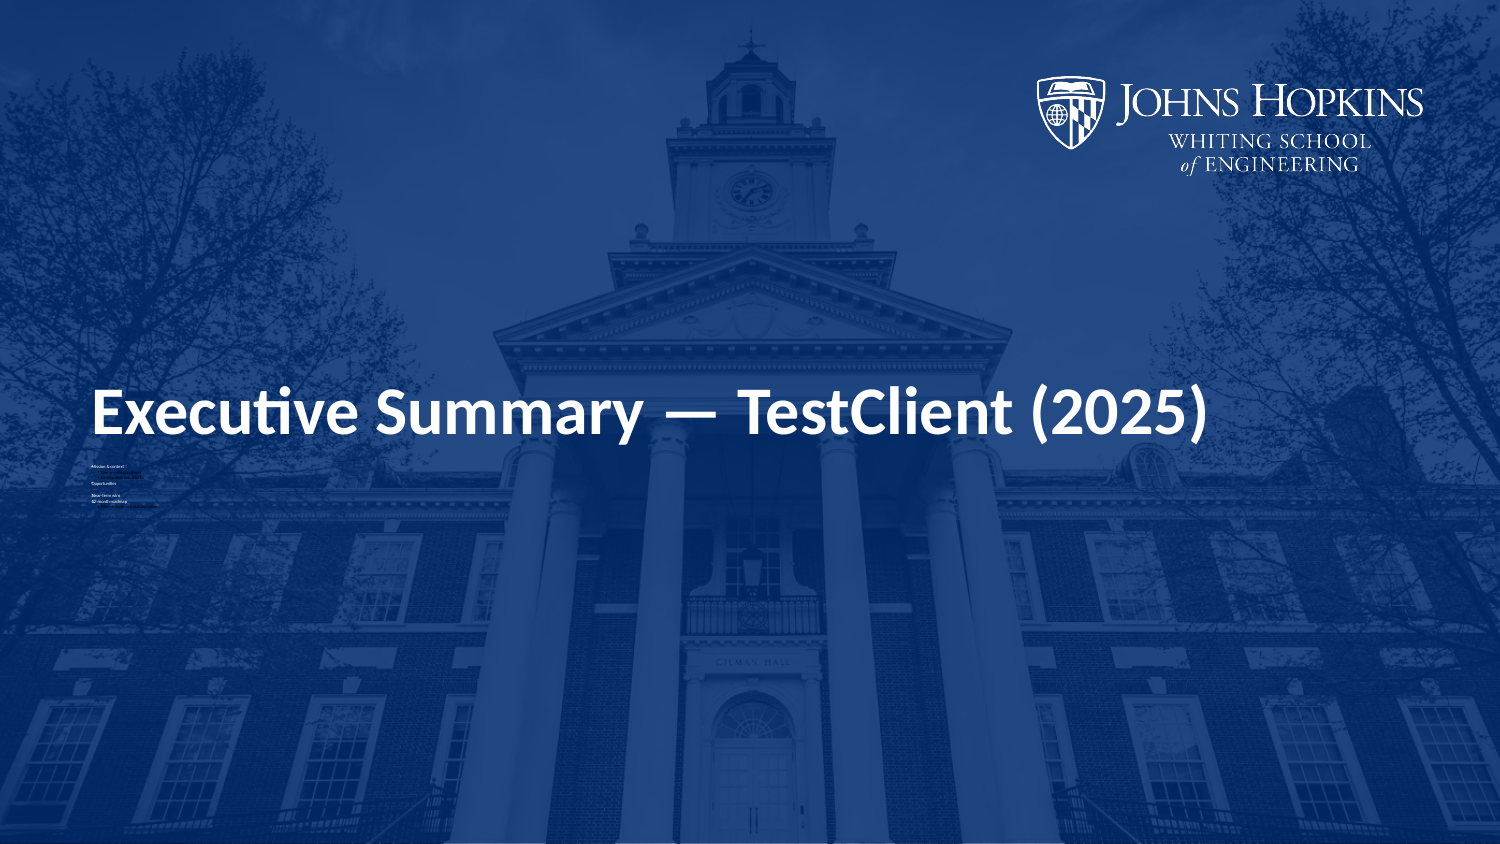

# Executive Summary — TestClient (2025)
Mission & context
Safety-critical systems
Certification constraints
Opportunities

Near-term wins
12-month roadmap
Pilot → Scale → Institutionalize